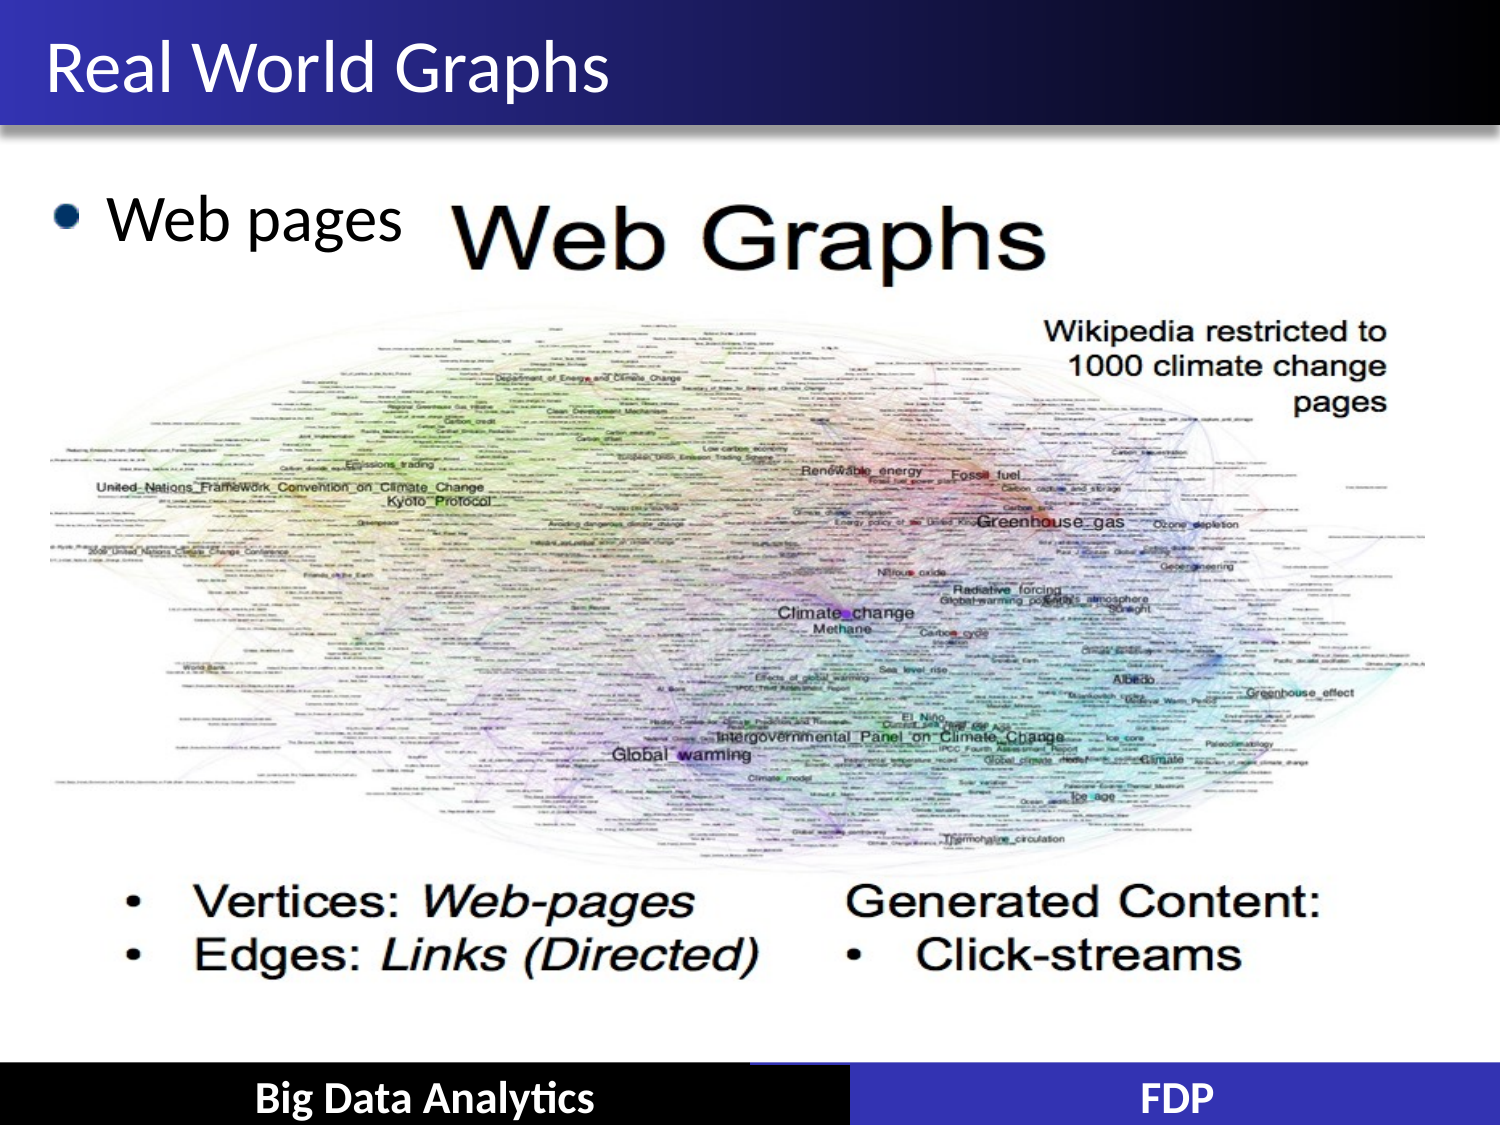

# Real World Graphs
Web pages
Big Data Analytics
FDP